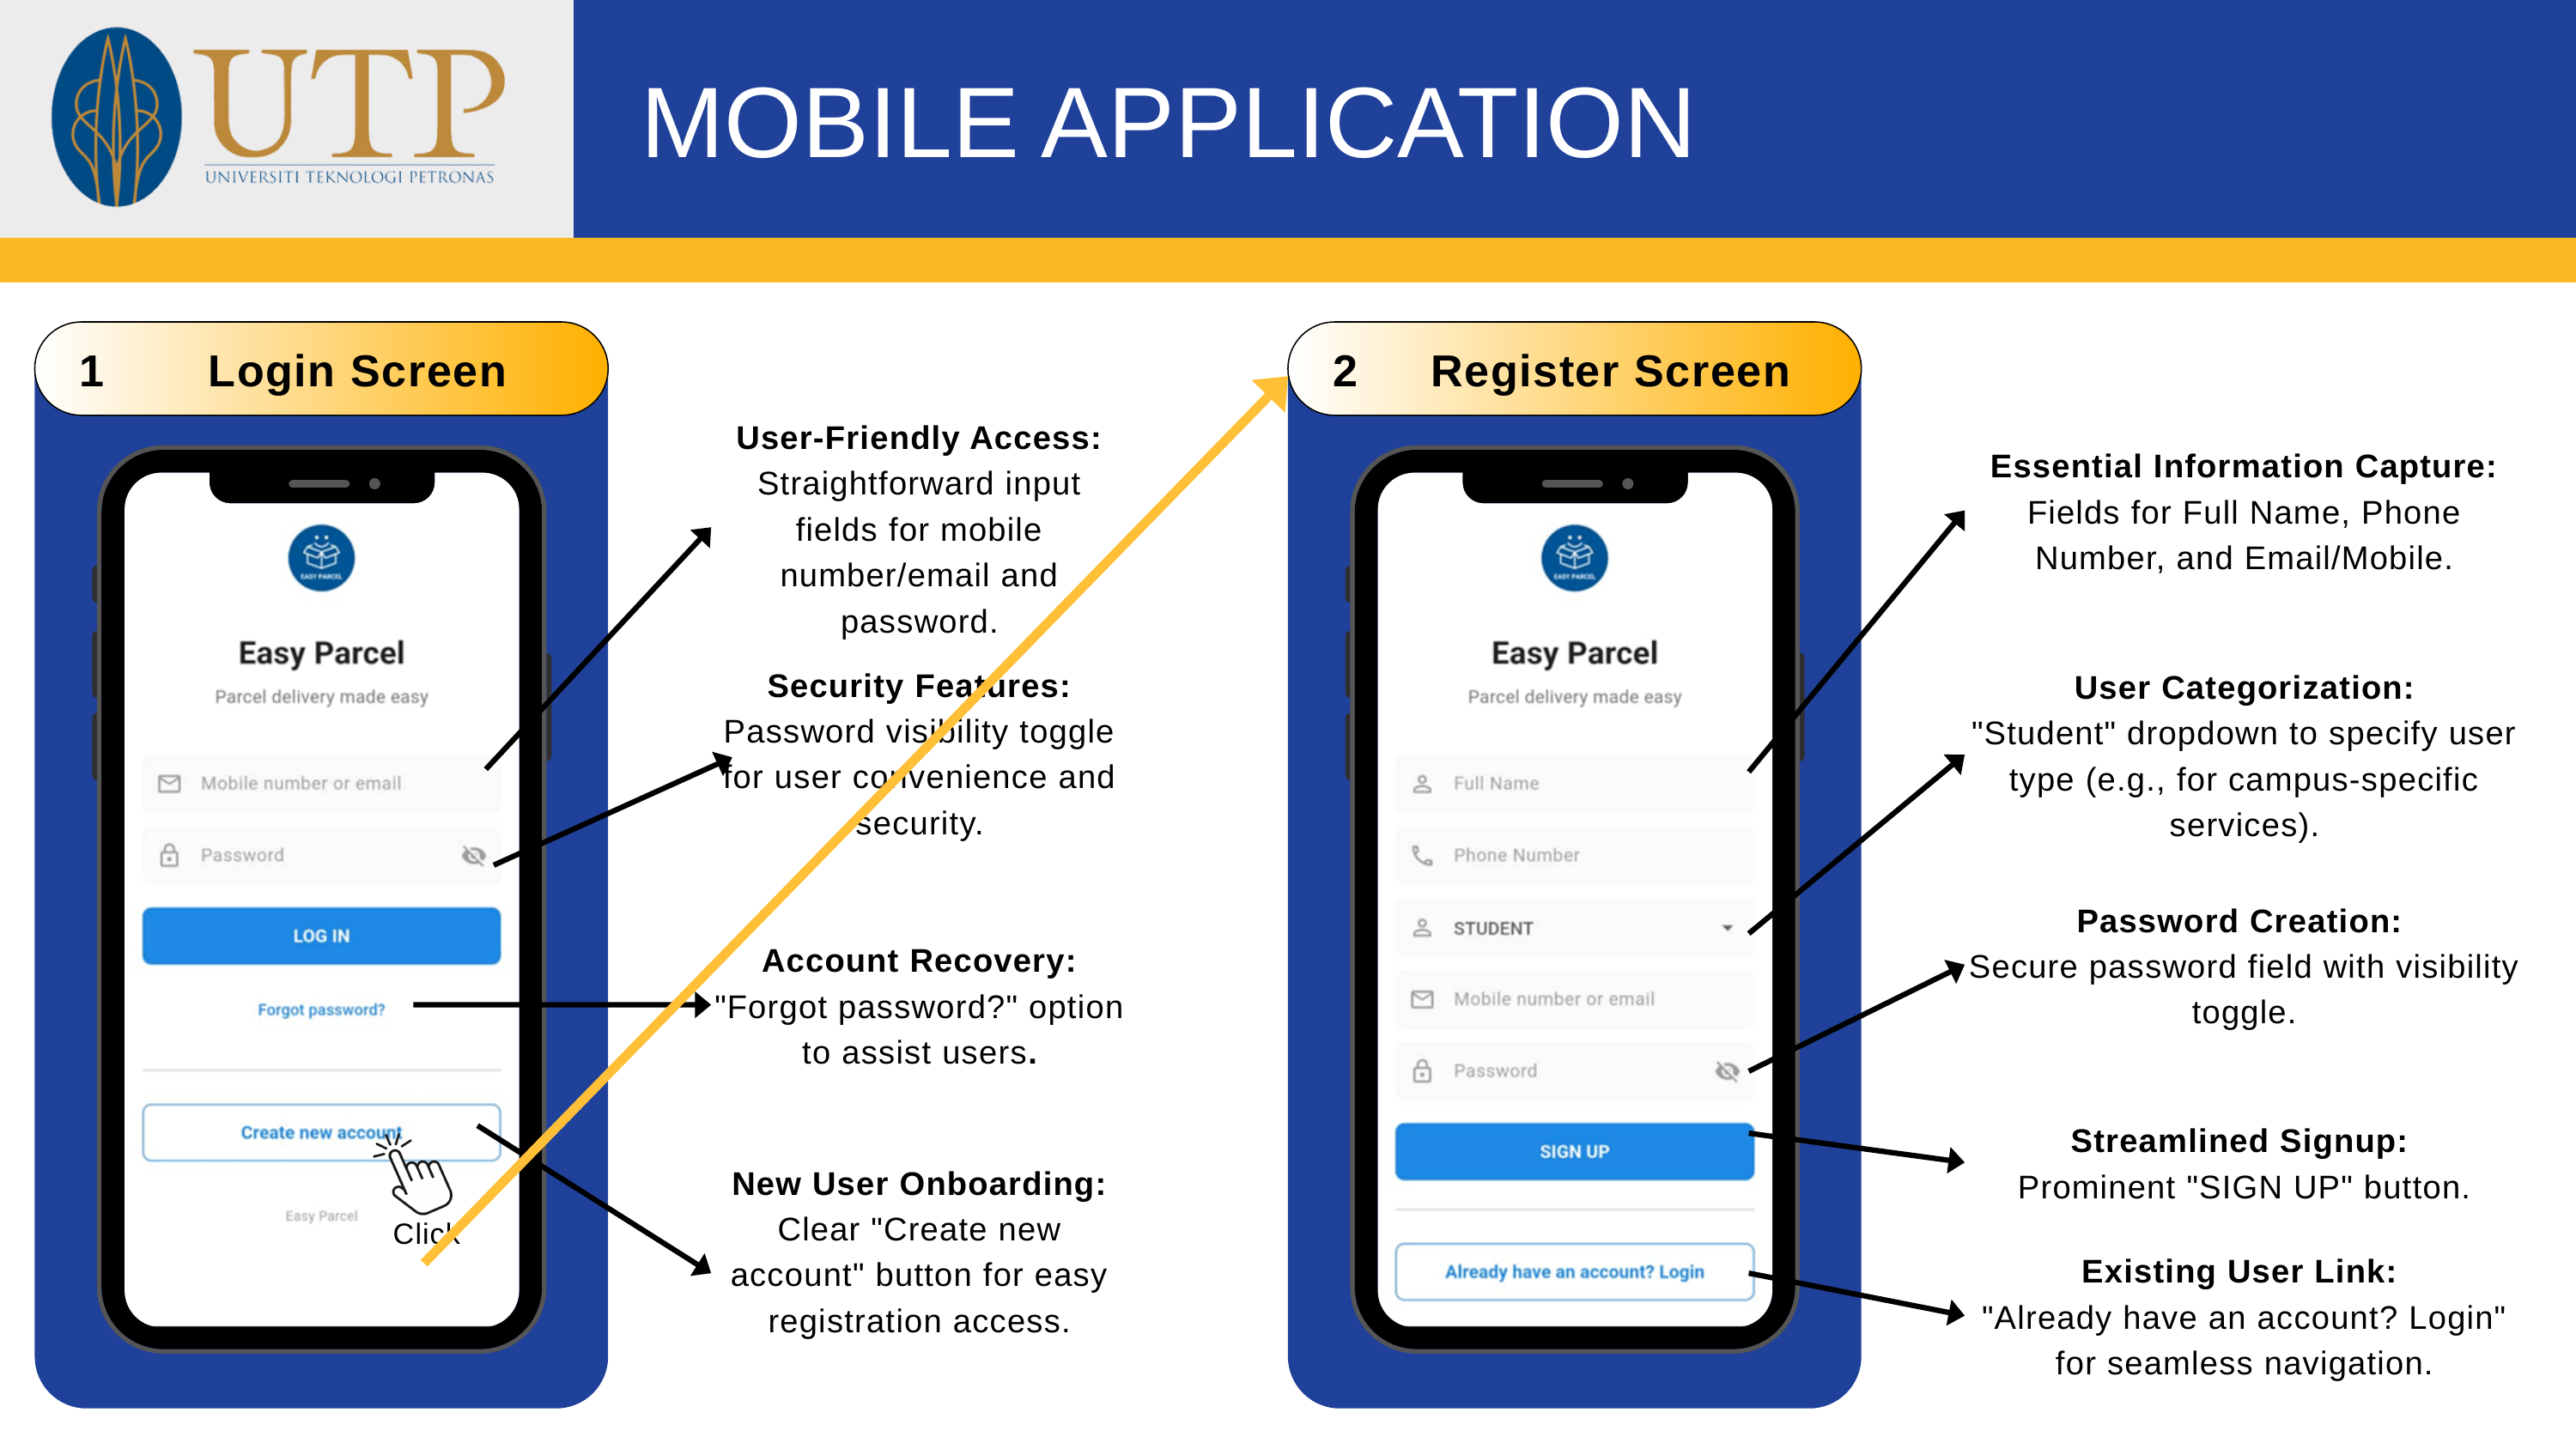

MOBILE APPLICATION

1
Login Screen
2
Register Screen

User-Friendly Access: Straightforward input fields for mobile number/email and password.
Essential Information Capture: Fields for Full Name, Phone Number, and Email/Mobile.

Security Features: Password visibility toggle for user convenience and security.
User Categorization:
"Student" dropdown to specify user type (e.g., for campus-specific services).

Password Creation:
Secure password field with visibility toggle.
Account Recovery: "Forgot password?" option to assist users.

Streamlined Signup:
Prominent "SIGN UP" button.

New User Onboarding: Clear "Create new account" button for easy registration access.
Click
Existing User Link:
"Already have an account? Login" for seamless navigation.